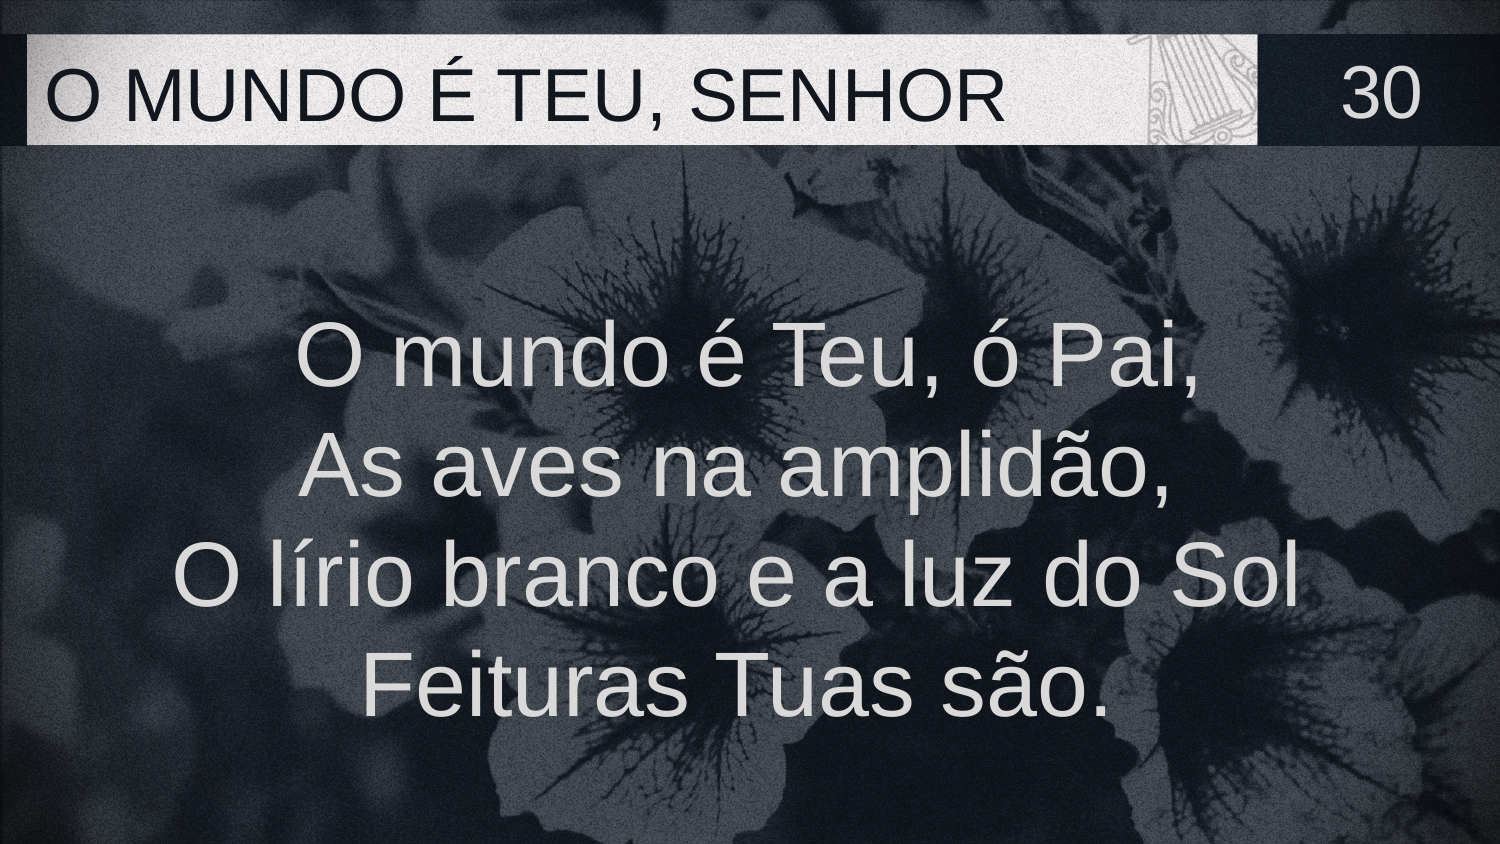

# O MUNDO É TEU, SENHOR
30
O mundo é Teu, ó Pai,
As aves na amplidão,
O lírio branco e a luz do Sol
Feituras Tuas são.